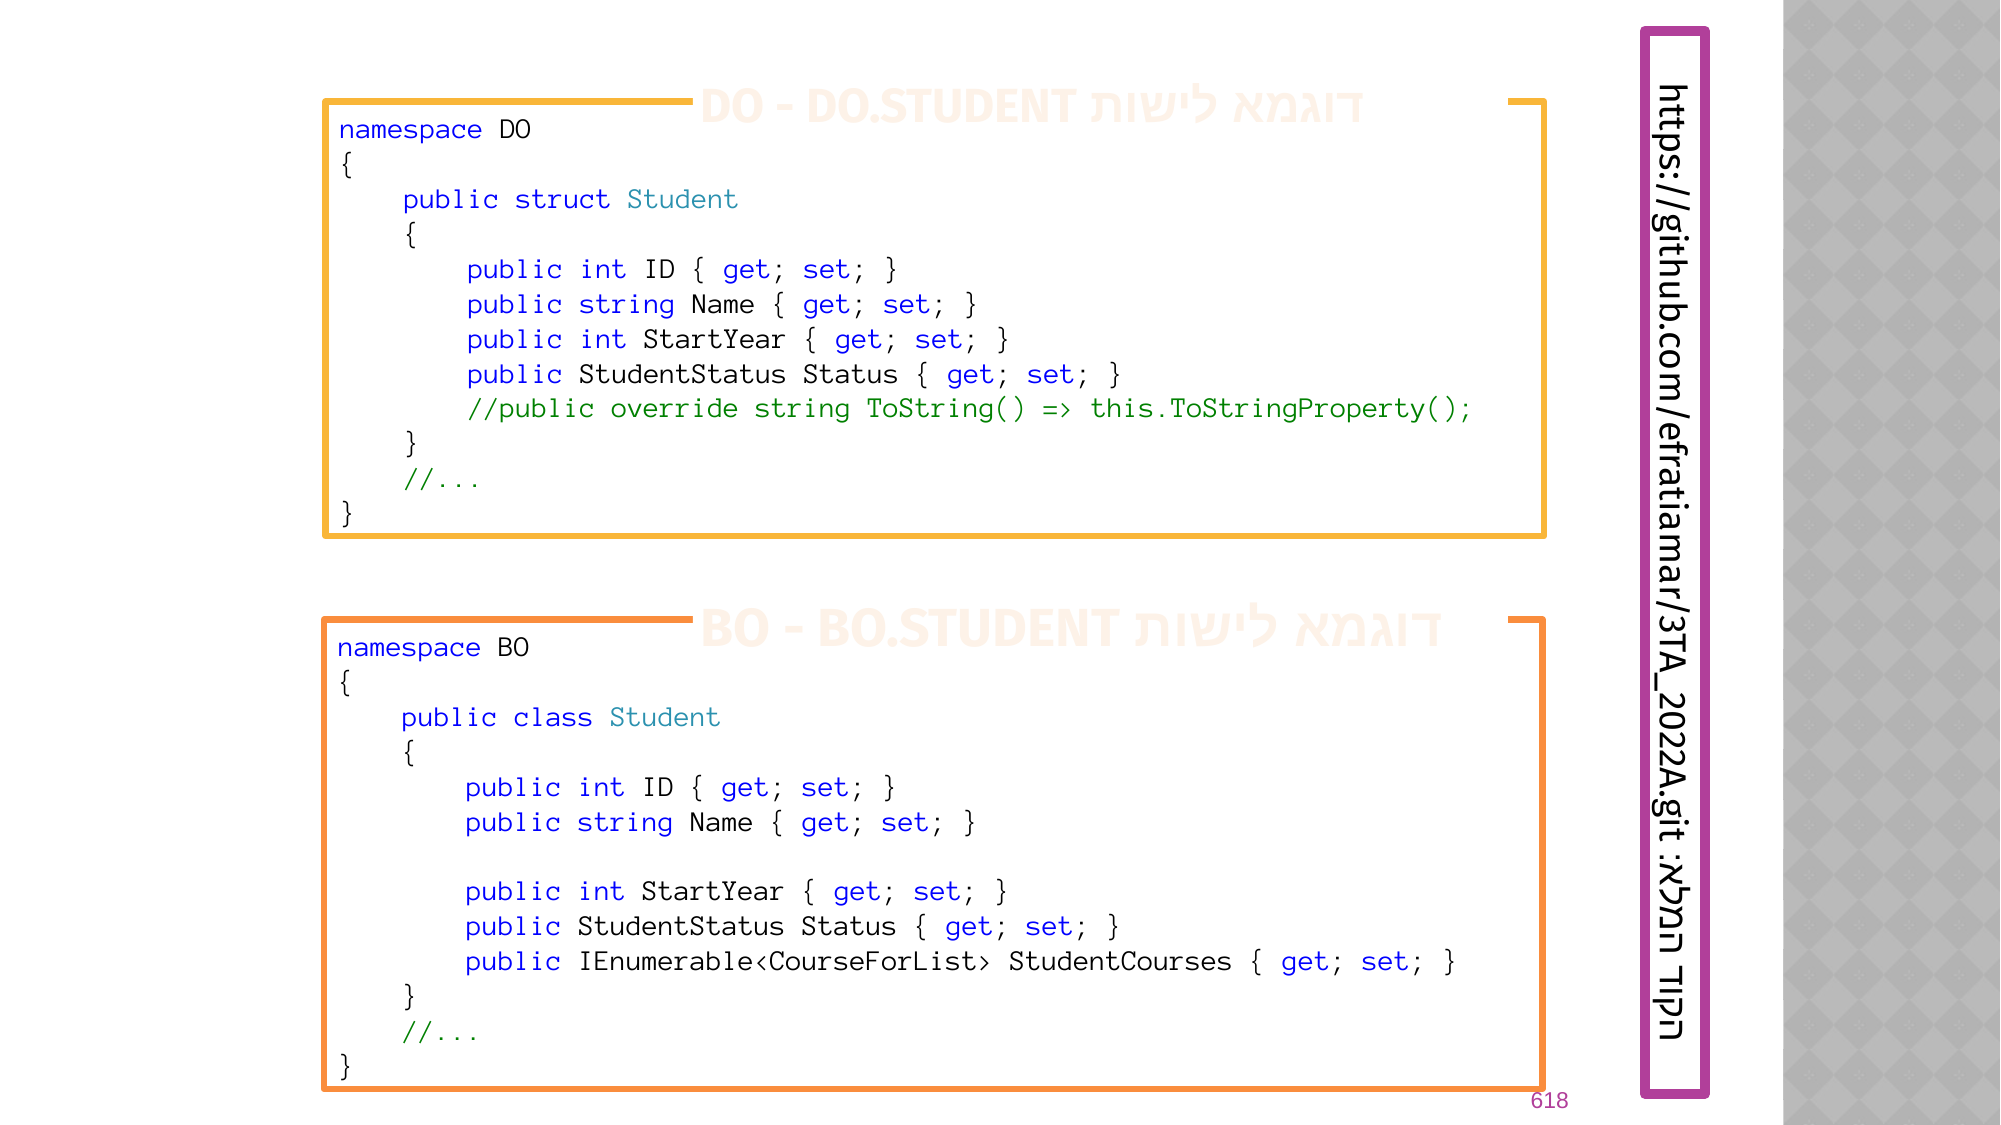

דוגמא לישות DO - DO.STUDENT
namespace DO
{
    public struct Student
    {
        public int ID { get; set; }
        public string Name { get; set; }
        public int StartYear { get; set; }
        public StudentStatus Status { get; set; }
        //public override string ToString() => this.ToStringProperty();
    }
    //...
}
הקוד המלא: https://github.com/efratiamar/3TA_2022A.git
דוגמא לישות BO - BO.STUDENT
namespace BO
{
    public class Student
    {
        public int ID { get; set; }
        public string Name { get; set; }

        public int StartYear { get; set; }
        public StudentStatus Status { get; set; }
        public IEnumerable<CourseForList> StudentCourses { get; set; }
    }
    //...
}
618